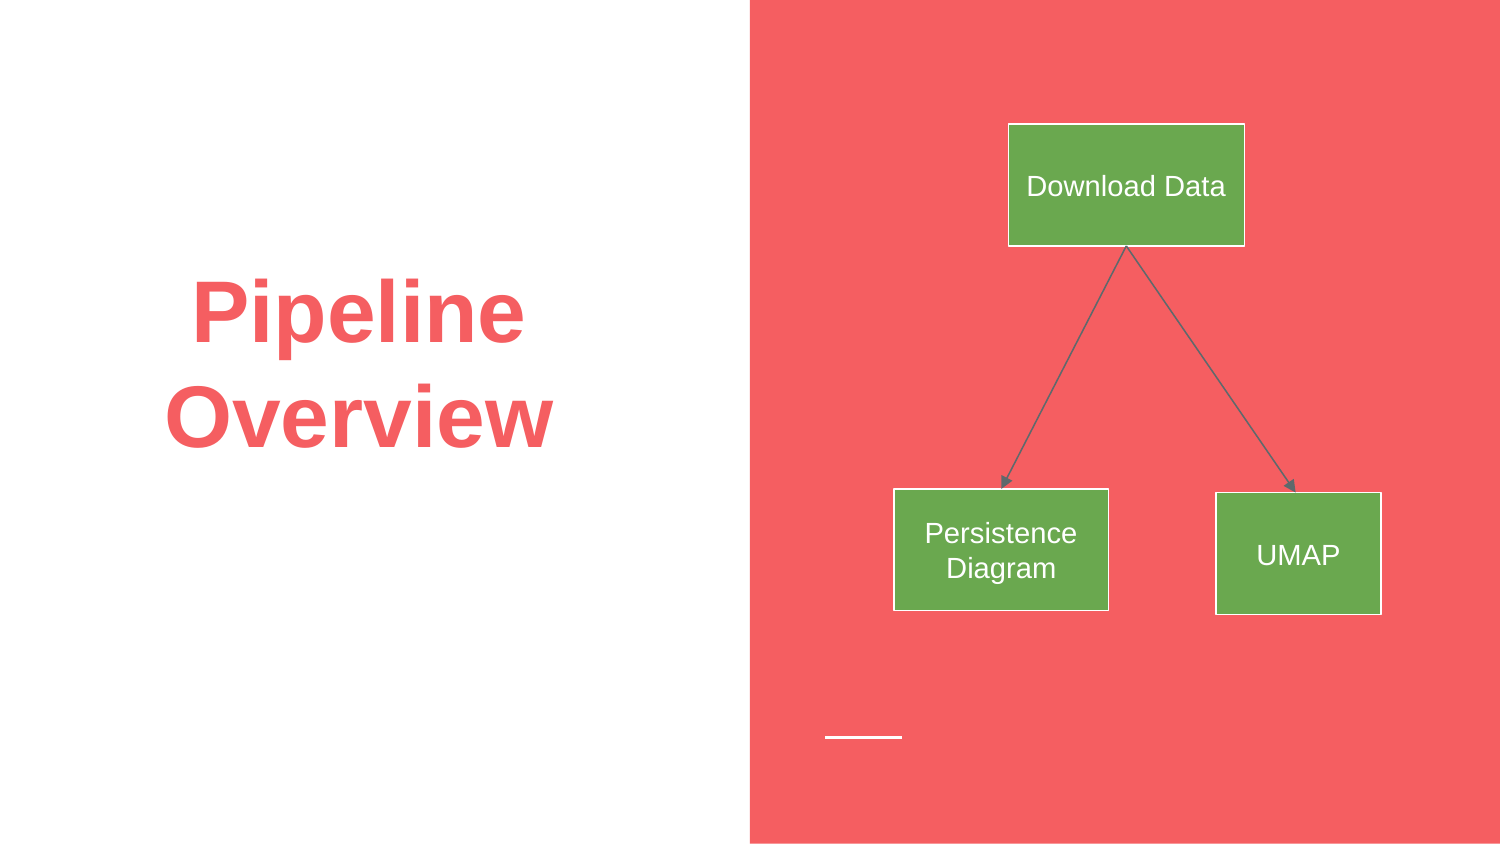

Download Data
# Pipeline Overview
Persistence Diagram
UMAP